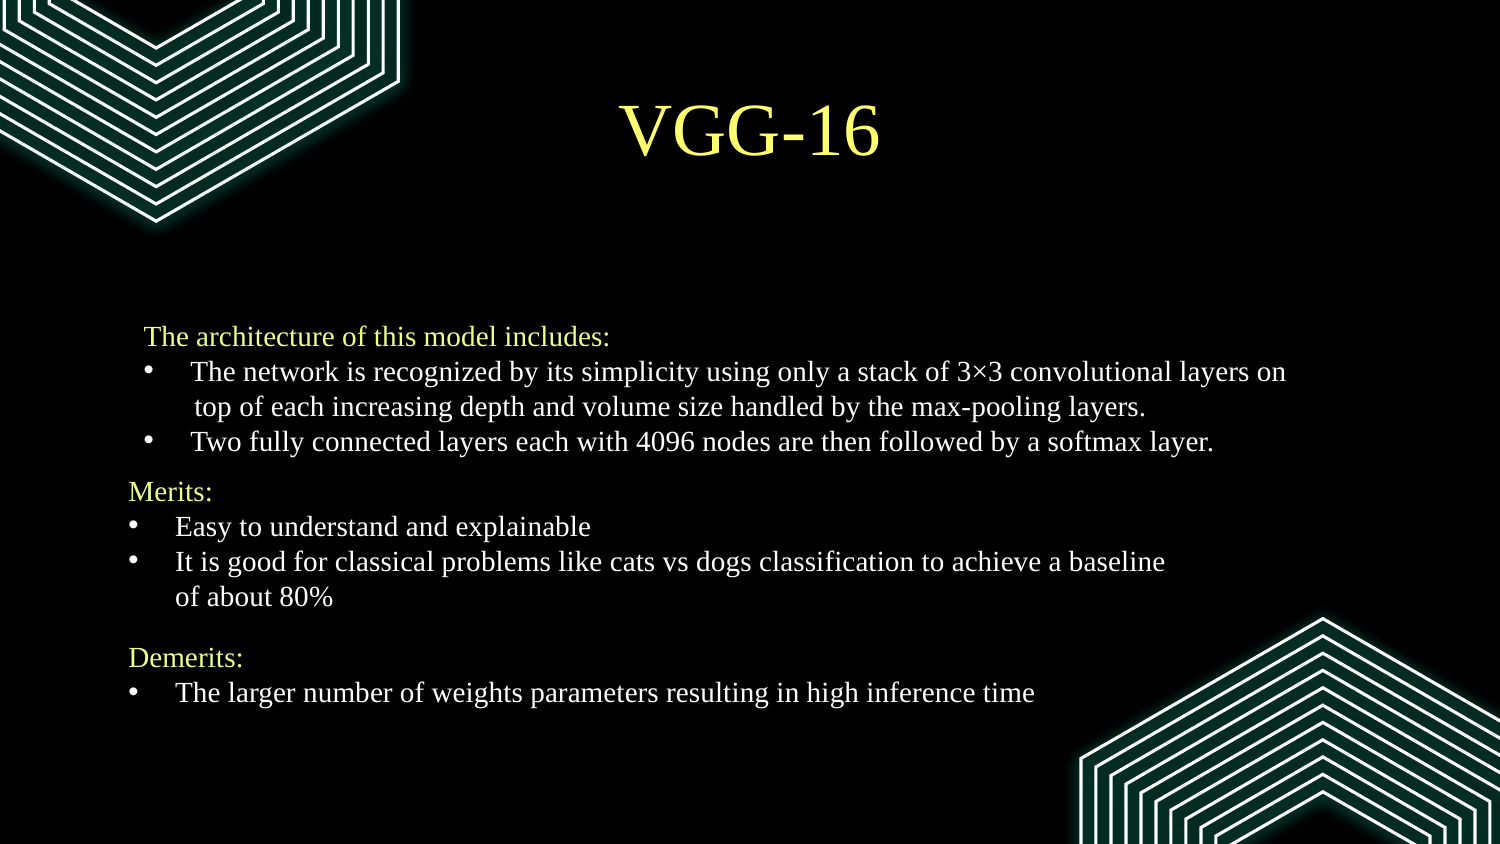

# VGG-16
The architecture of this model includes:
The network is recognized by its simplicity using only a stack of 3×3 convolutional layers on
       top of each increasing depth and volume size handled by the max-pooling layers.
Two fully connected layers each with 4096 nodes are then followed by a softmax layer.
Merits:
Easy to understand and explainable
It is good for classical problems like cats vs dogs classification to achieve a baseline of about 80%
Demerits:
The larger number of weights parameters resulting in high inference time